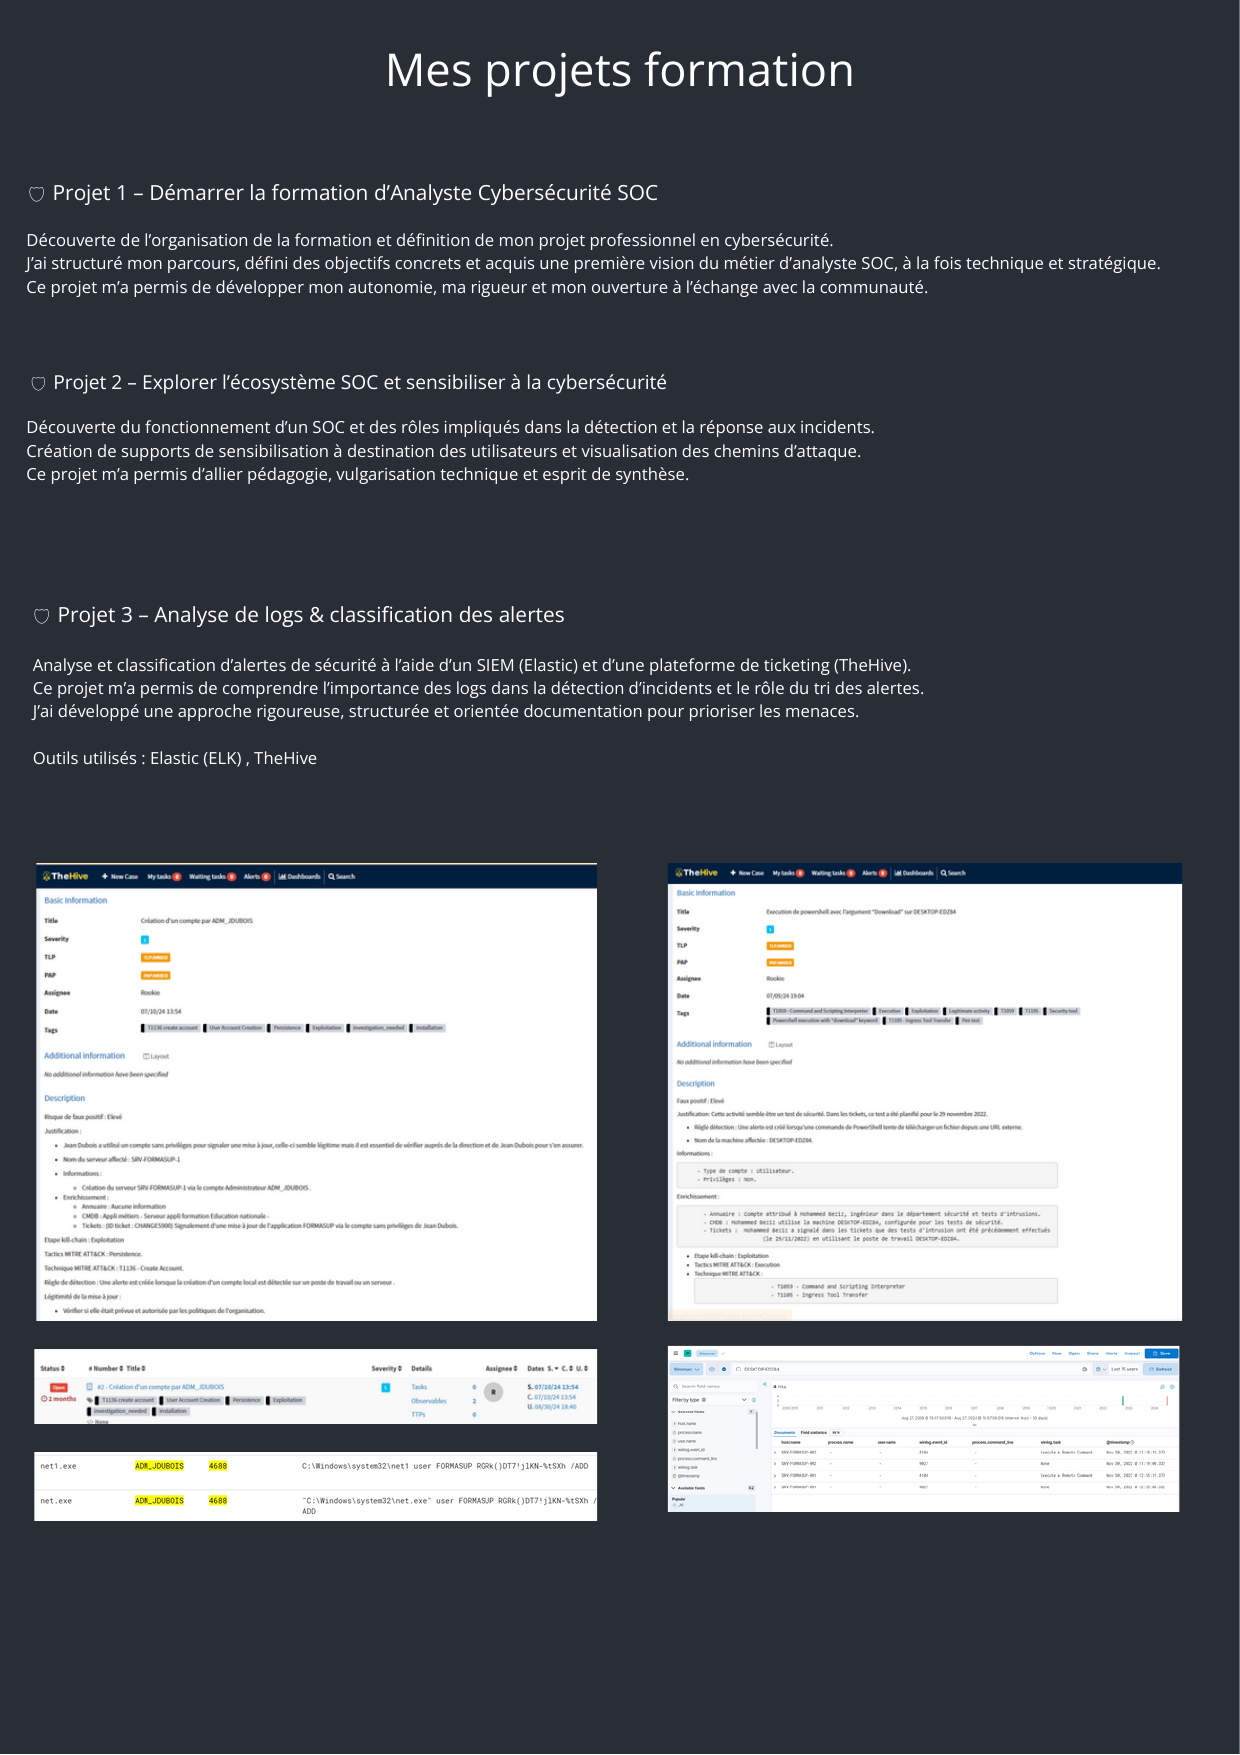

Mes projets formation

🛡️ Projet 1 – Démarrer la formation d’Analyste Cybersécurité SOC
Découverte de l’organisation de la formation et définition de mon projet professionnel en cybersécurité.
J’ai structuré mon parcours, défini des objectifs concrets et acquis une première vision du métier d’analyste SOC, à la fois technique et stratégique.
Ce projet m’a permis de développer mon autonomie, ma rigueur et mon ouverture à l’échange avec la communauté.
🛡️ Projet 2 – Explorer l’écosystème SOC et sensibiliser à la cybersécurité
Découverte du fonctionnement d’un SOC et des rôles impliqués dans la détection et la réponse aux incidents.
Création de supports de sensibilisation à destination des utilisateurs et visualisation des chemins d’attaque.
Ce projet m’a permis d’allier pédagogie, vulgarisation technique et esprit de synthèse.
🛡️ Projet 3 – Analyse de logs & classification des alertes
Analyse et classification d’alertes de sécurité à l’aide d’un SIEM (Elastic) et d’une plateforme de ticketing (TheHive).
Ce projet m’a permis de comprendre l’importance des logs dans la détection d’incidents et le rôle du tri des alertes.
J’ai développé une approche rigoureuse, structurée et orientée documentation pour prioriser les menaces.

Outils utilisés : Elastic (ELK) , TheHive